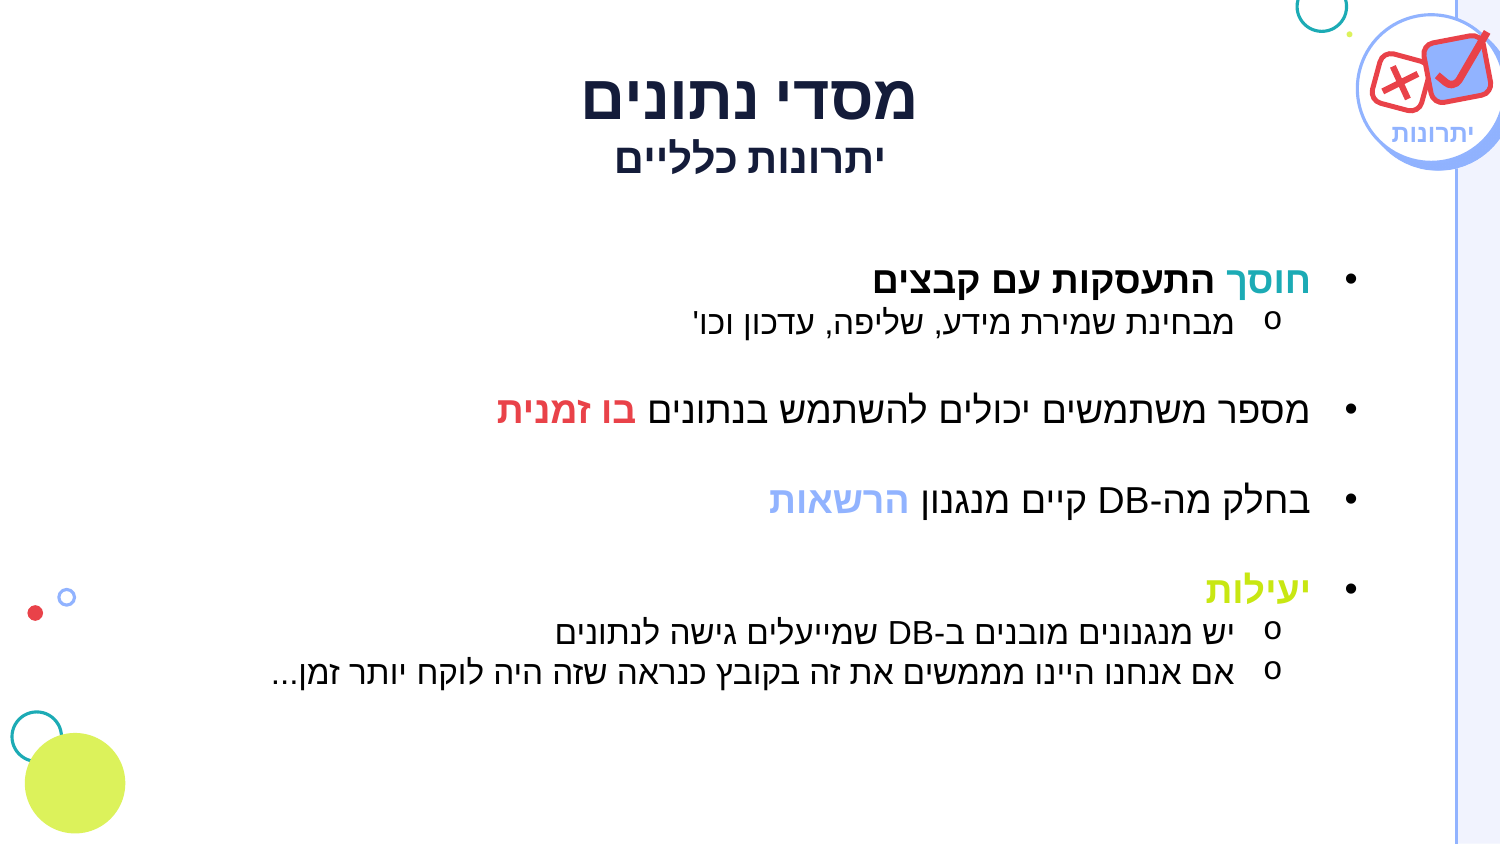

# מסדי נתונים יתרונות כלליים
יתרונות
חוסך התעסקות עם קבצים
מבחינת שמירת מידע, שליפה, עדכון וכו'
מספר משתמשים יכולים להשתמש בנתונים בו זמנית
בחלק מה-DB קיים מנגנון הרשאות
יעילות
יש מנגנונים מובנים ב-DB שמייעלים גישה לנתונים
אם אנחנו היינו מממשים את זה בקובץ כנראה שזה היה לוקח יותר זמן...